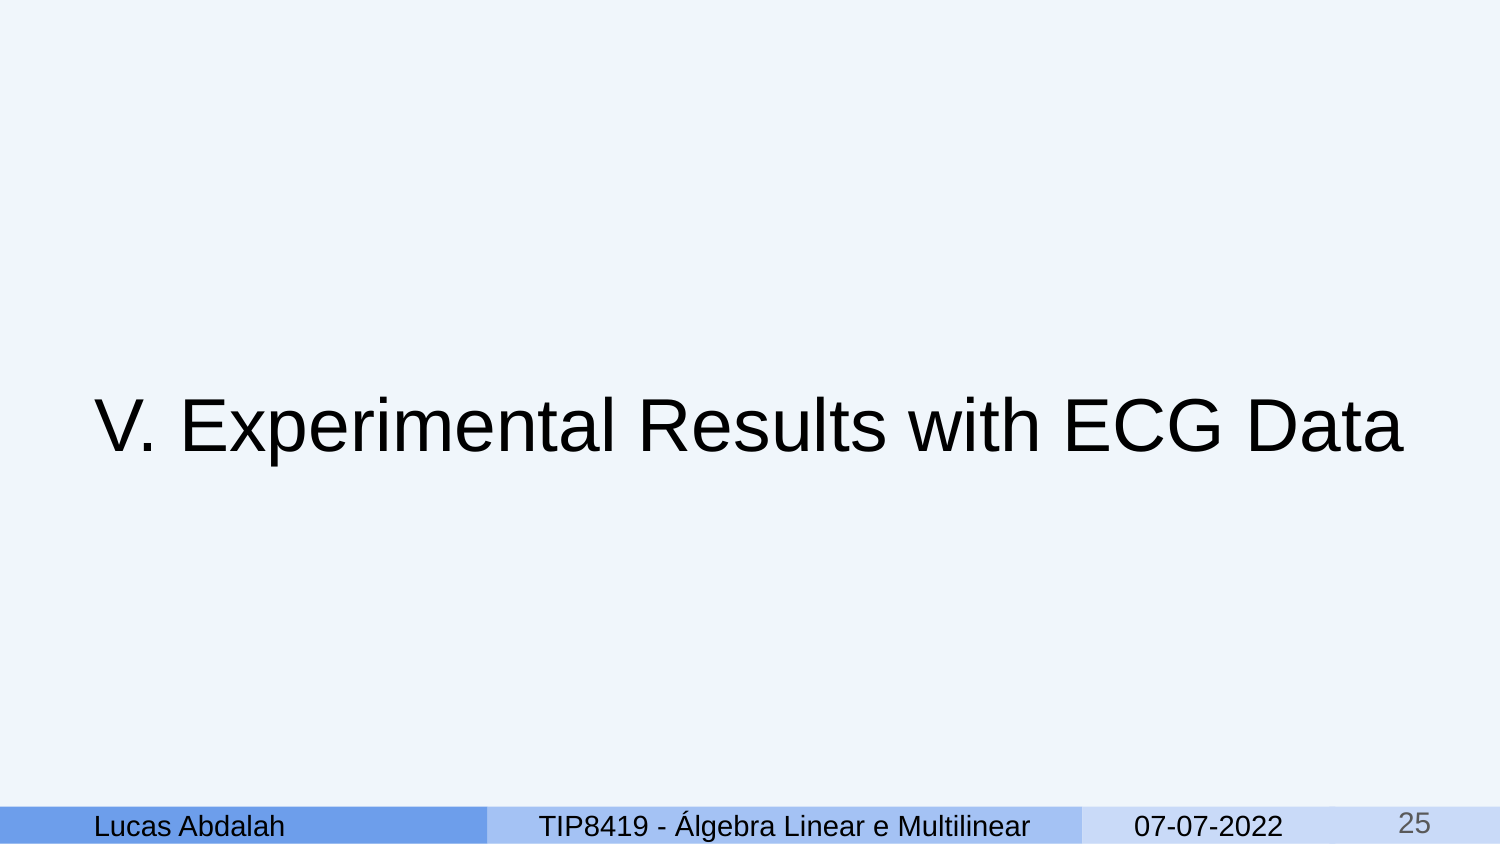

# V. Experimental Results with ECG Data
25